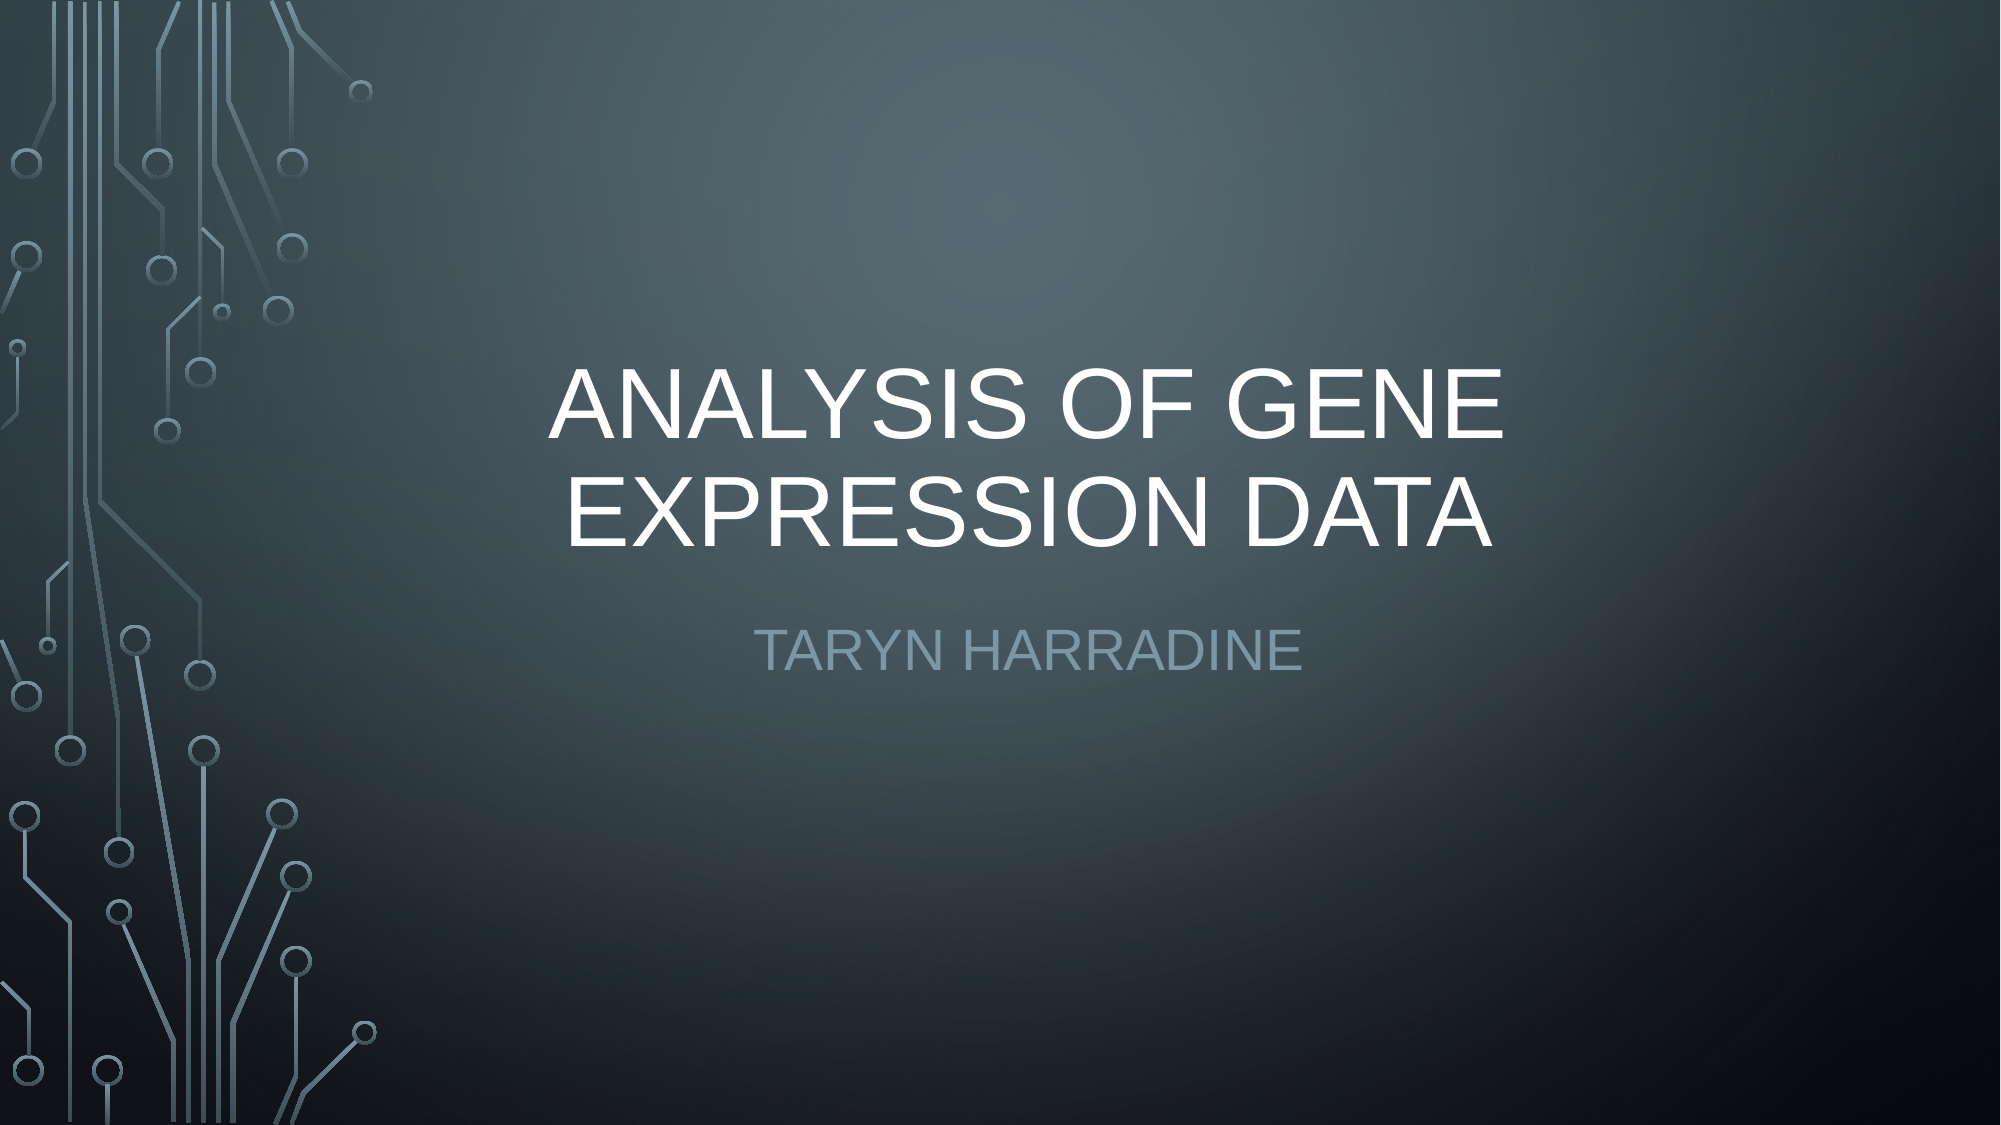

# Analysis of Gene Expression Data
Taryn Harradine